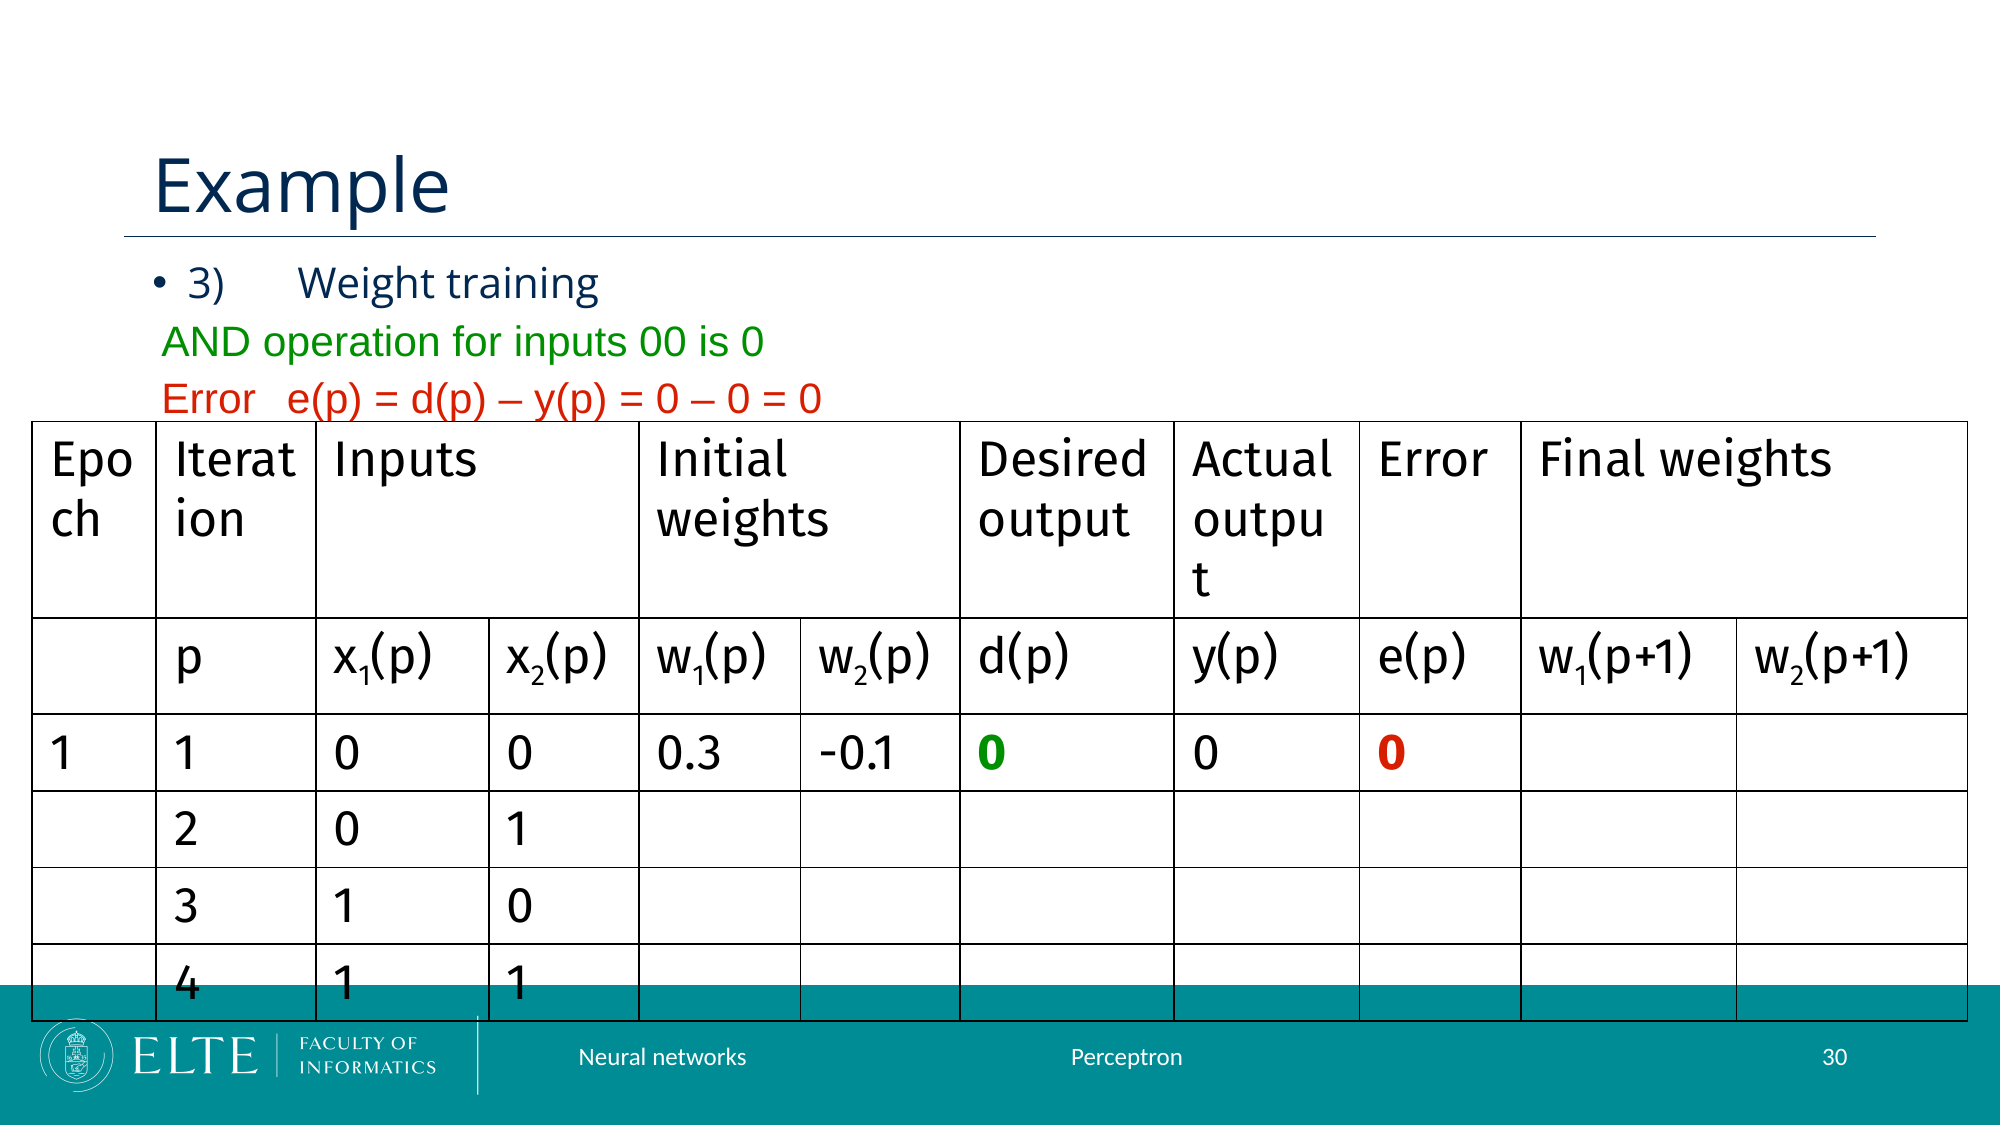

# Example
3)	Weight training
AND operation for inputs 00 is 0
Error 	e(p) = d(p) – y(p) = 0 – 0 = 0
| Epoch | Iteration | Inputs |  | Initial weights |  | Desired output | Actual output | Error | Final weights |  |
| --- | --- | --- | --- | --- | --- | --- | --- | --- | --- | --- |
|  | p | x1(p) | x2(p) | w1(p) | w2(p) | d(p) | y(p) | e(p) | w1(p+1) | w2(p+1) |
| 1 | 1 | 0 | 0 | 0.3 | -0.1 | 0 | 0 | 0 |  |  |
|  | 2 | 0 | 1 |  |  |  |  |  |  |  |
|  | 3 | 1 | 0 |  |  |  |  |  |  |  |
|  | 4 | 1 | 1 |  |  |  |  |  |  |  |
Neural networks
Perceptron
30